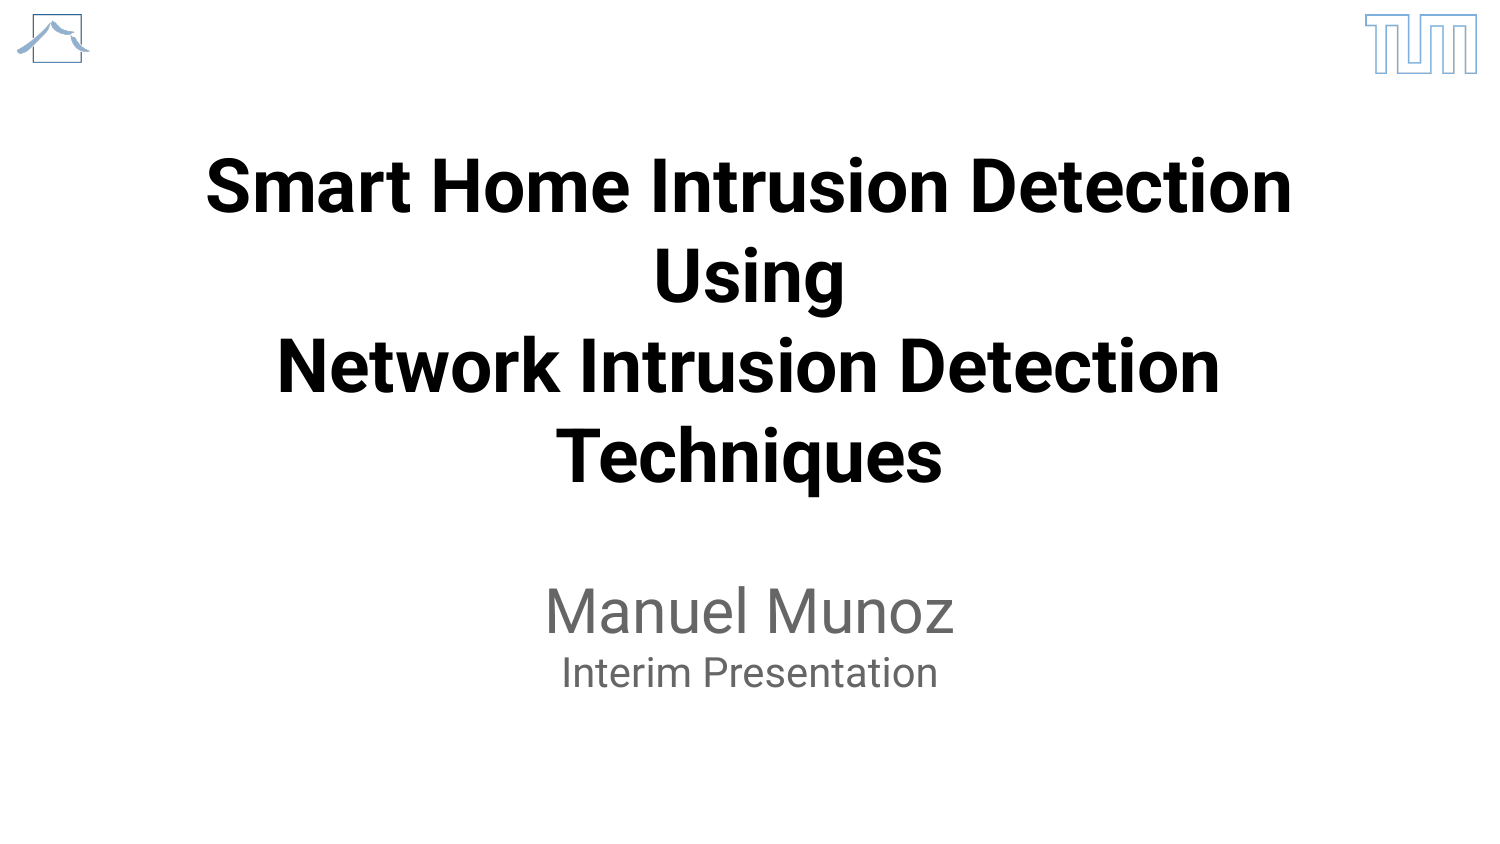

# Smart Home Intrusion Detection Using
Network Intrusion Detection
Techniques
Manuel Munoz
Interim Presentation